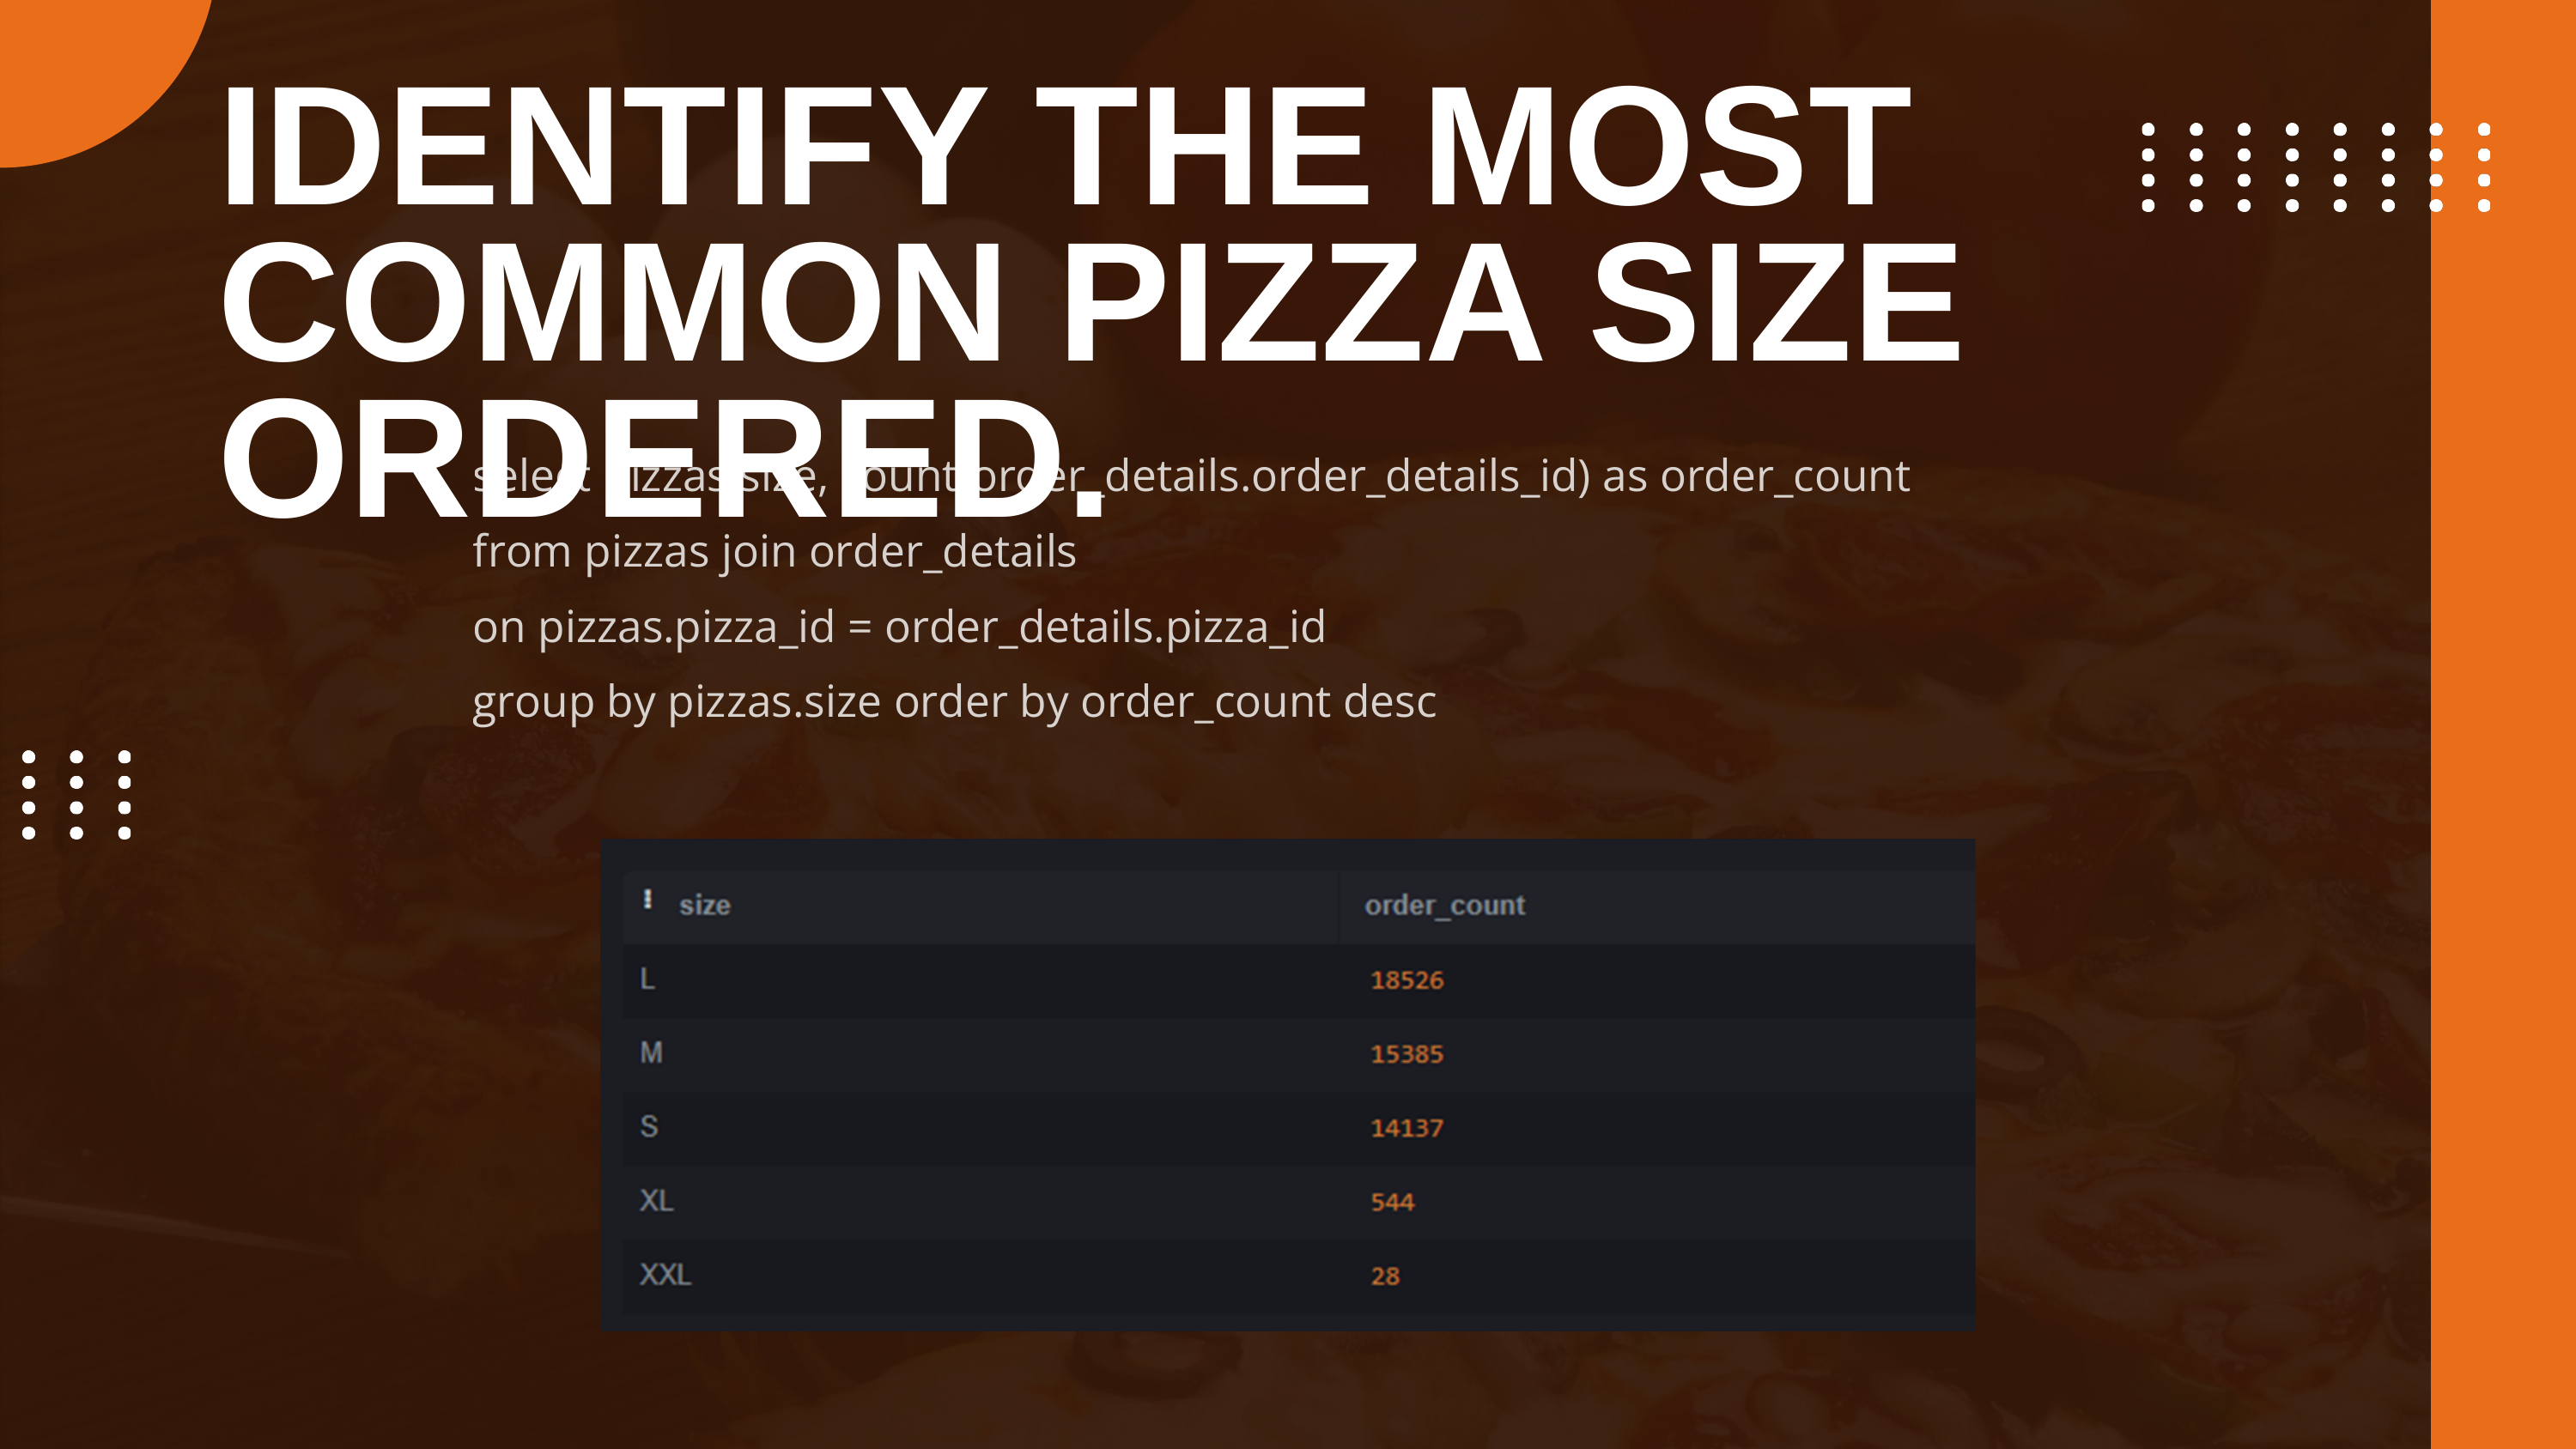

IDENTIFY THE MOST COMMON PIZZA SIZE ORDERED.

select pizzas.size, count(order_details.order_details_id) as order_count
from pizzas join order_details
on pizzas.pizza_id = order_details.pizza_id
group by pizzas.size order by order_count desc